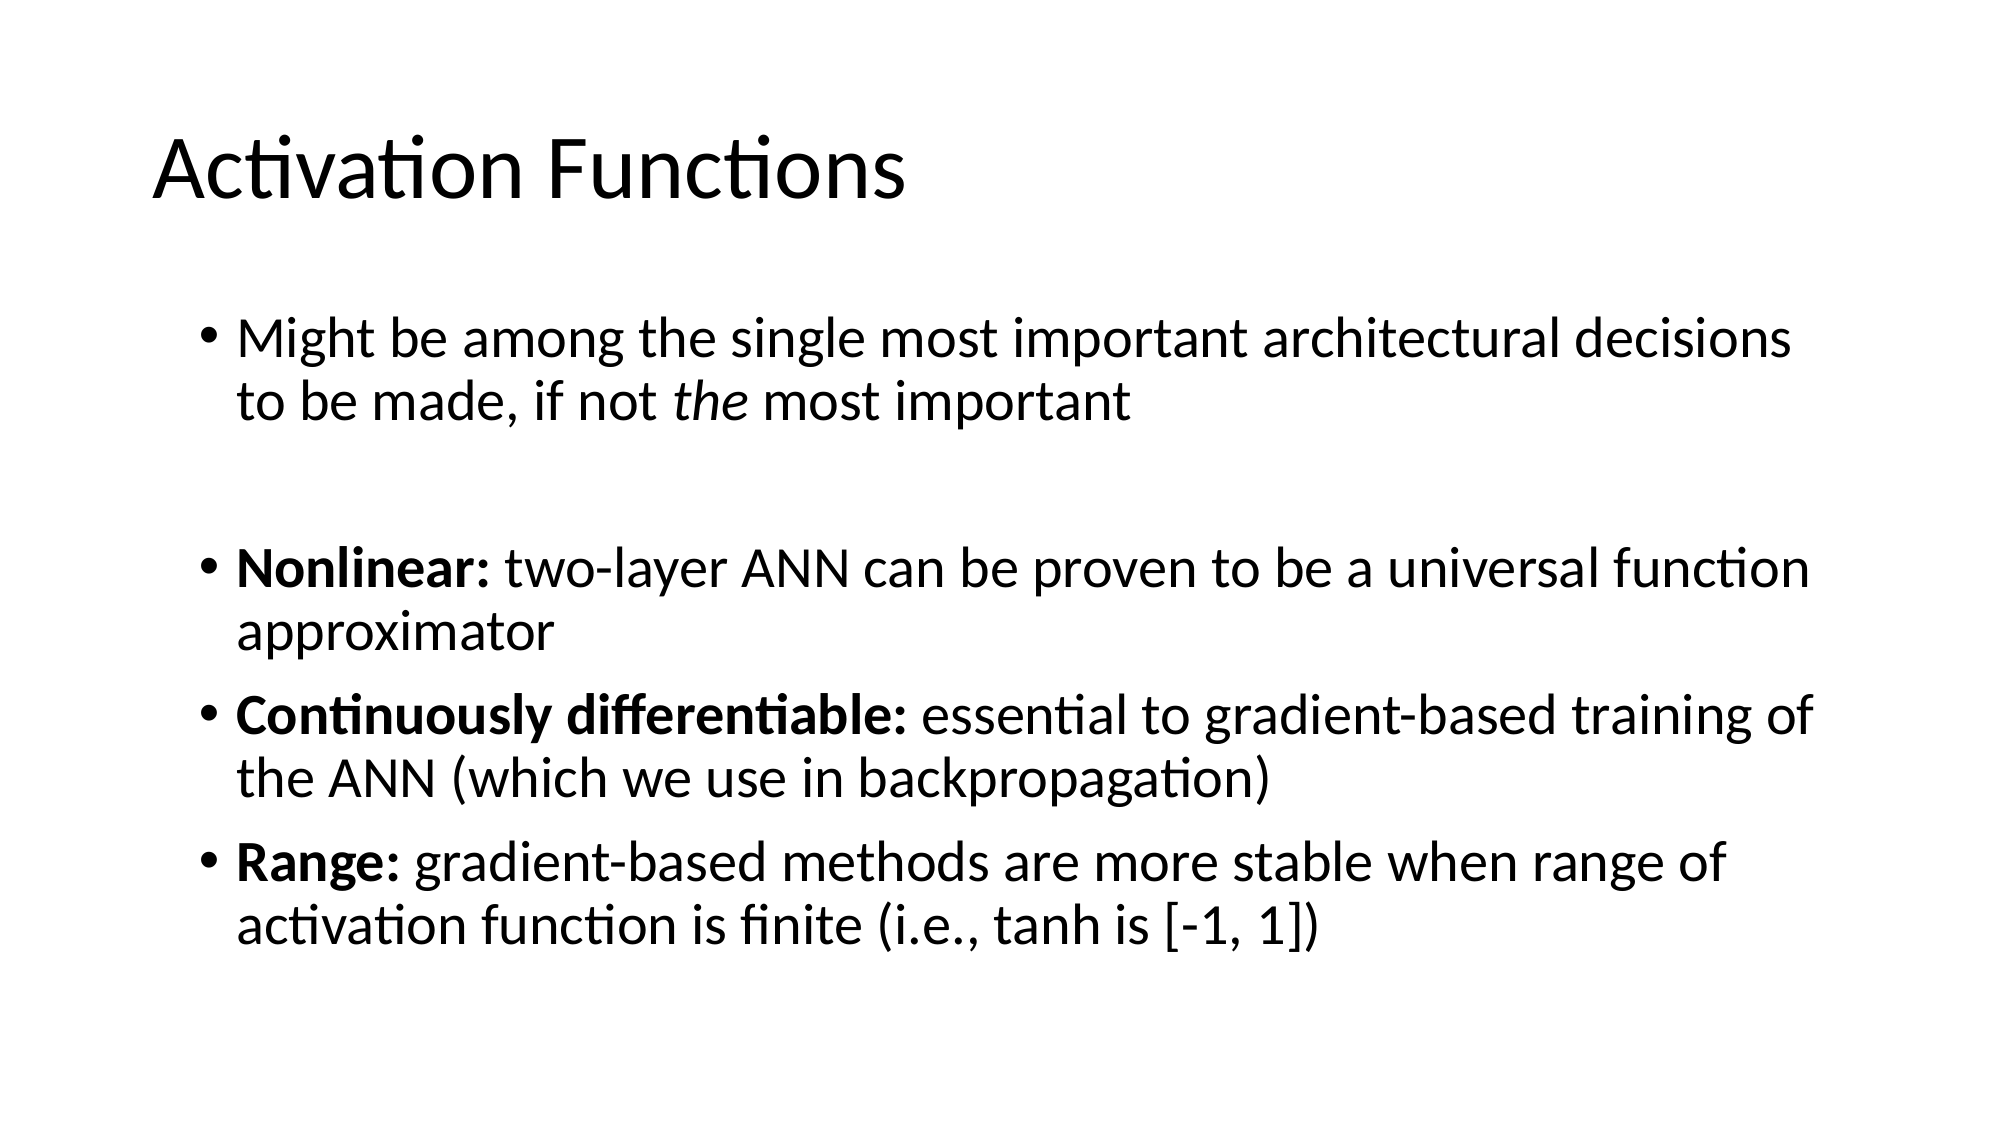

# Activation Functions
Might be among the single most important architectural decisions to be made, if not the most important

Nonlinear: two-layer ANN can be proven to be a universal function approximator
Continuously differentiable: essential to gradient-based training of the ANN (which we use in backpropagation)
Range: gradient-based methods are more stable when range of activation function is finite (i.e., tanh is [-1, 1])